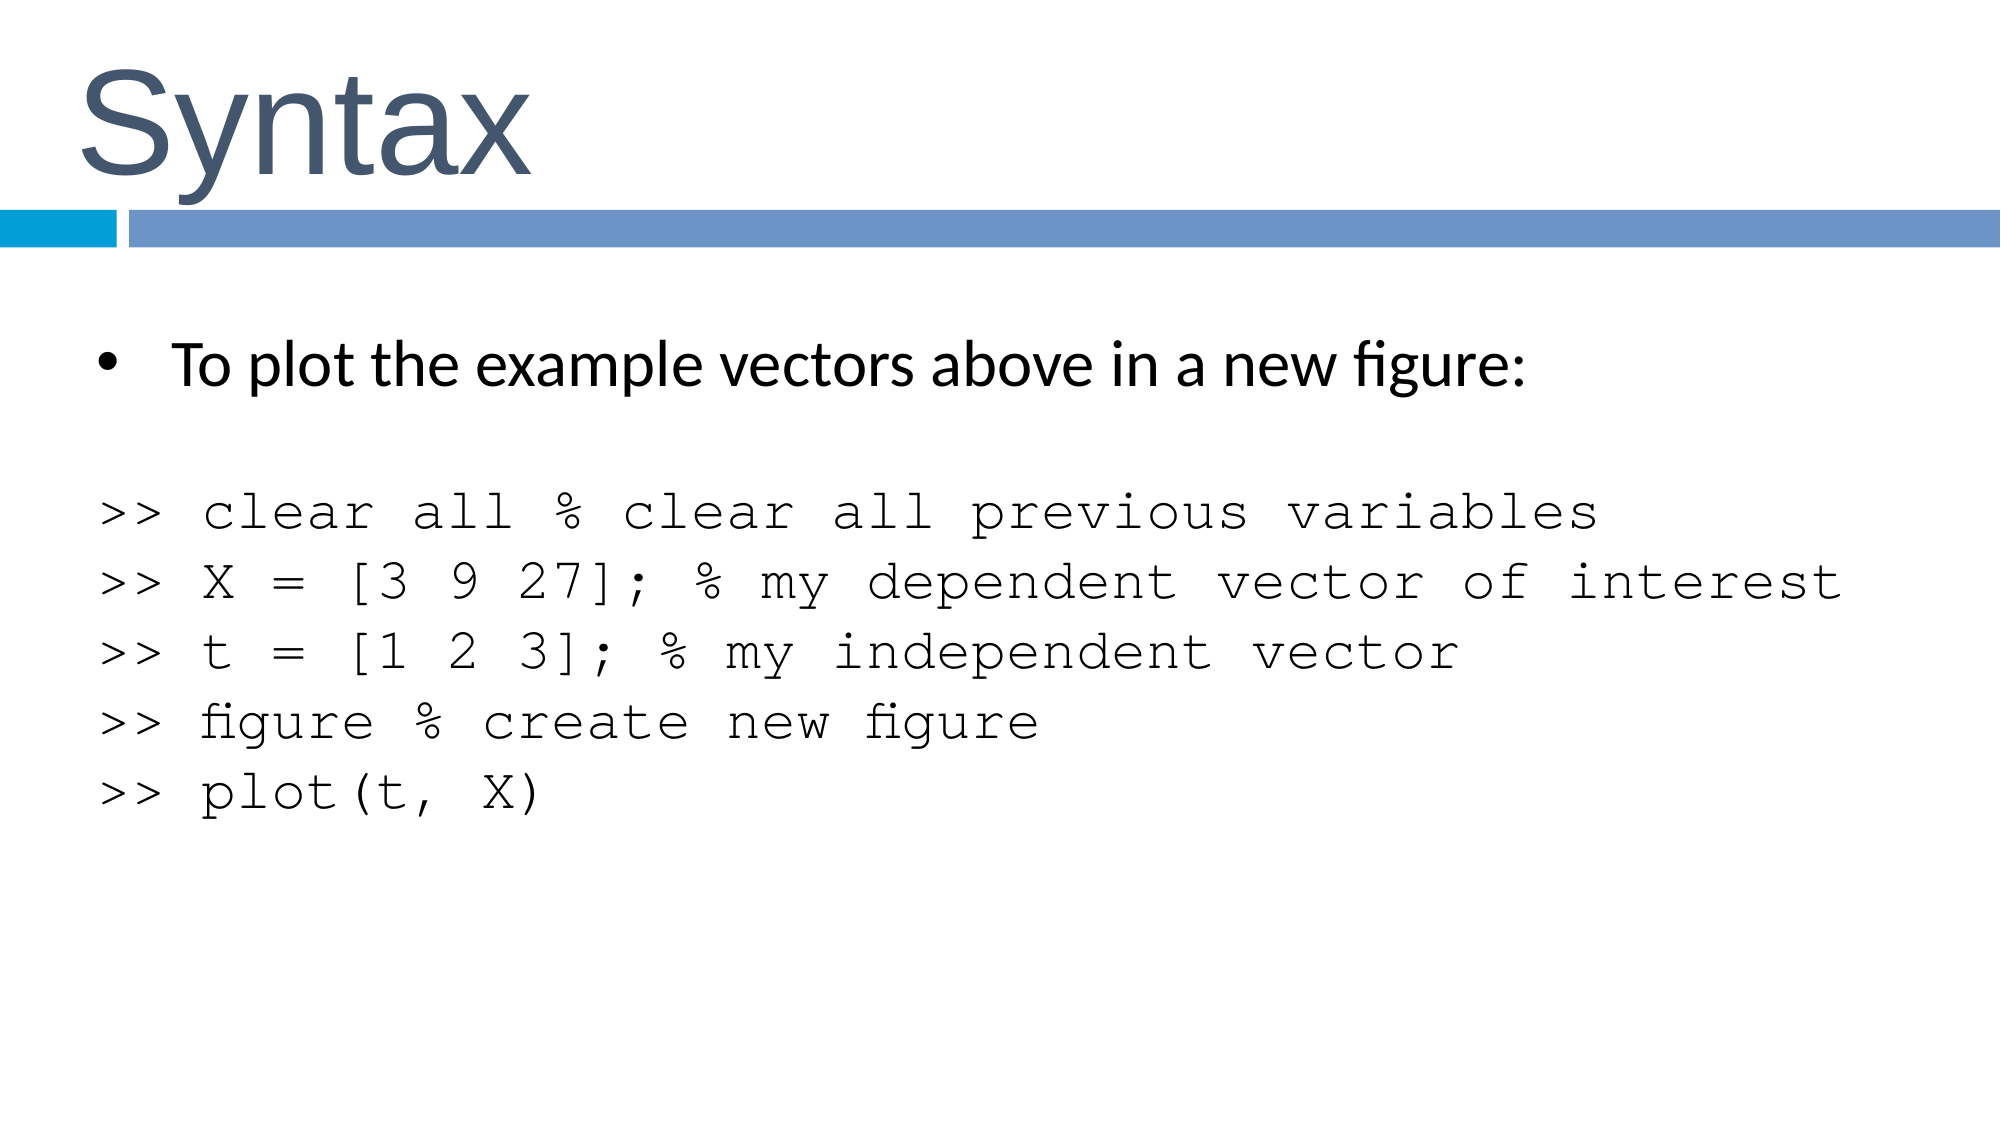

# Syntax
To plot the example vectors above in a new figure:

>> clear all % clear all previous variables
>> X = [3 9 27]; % my dependent vector of interest
>> t = [1 2 3]; % my independent vector
>> figure % create new figure
>> plot(t, X)